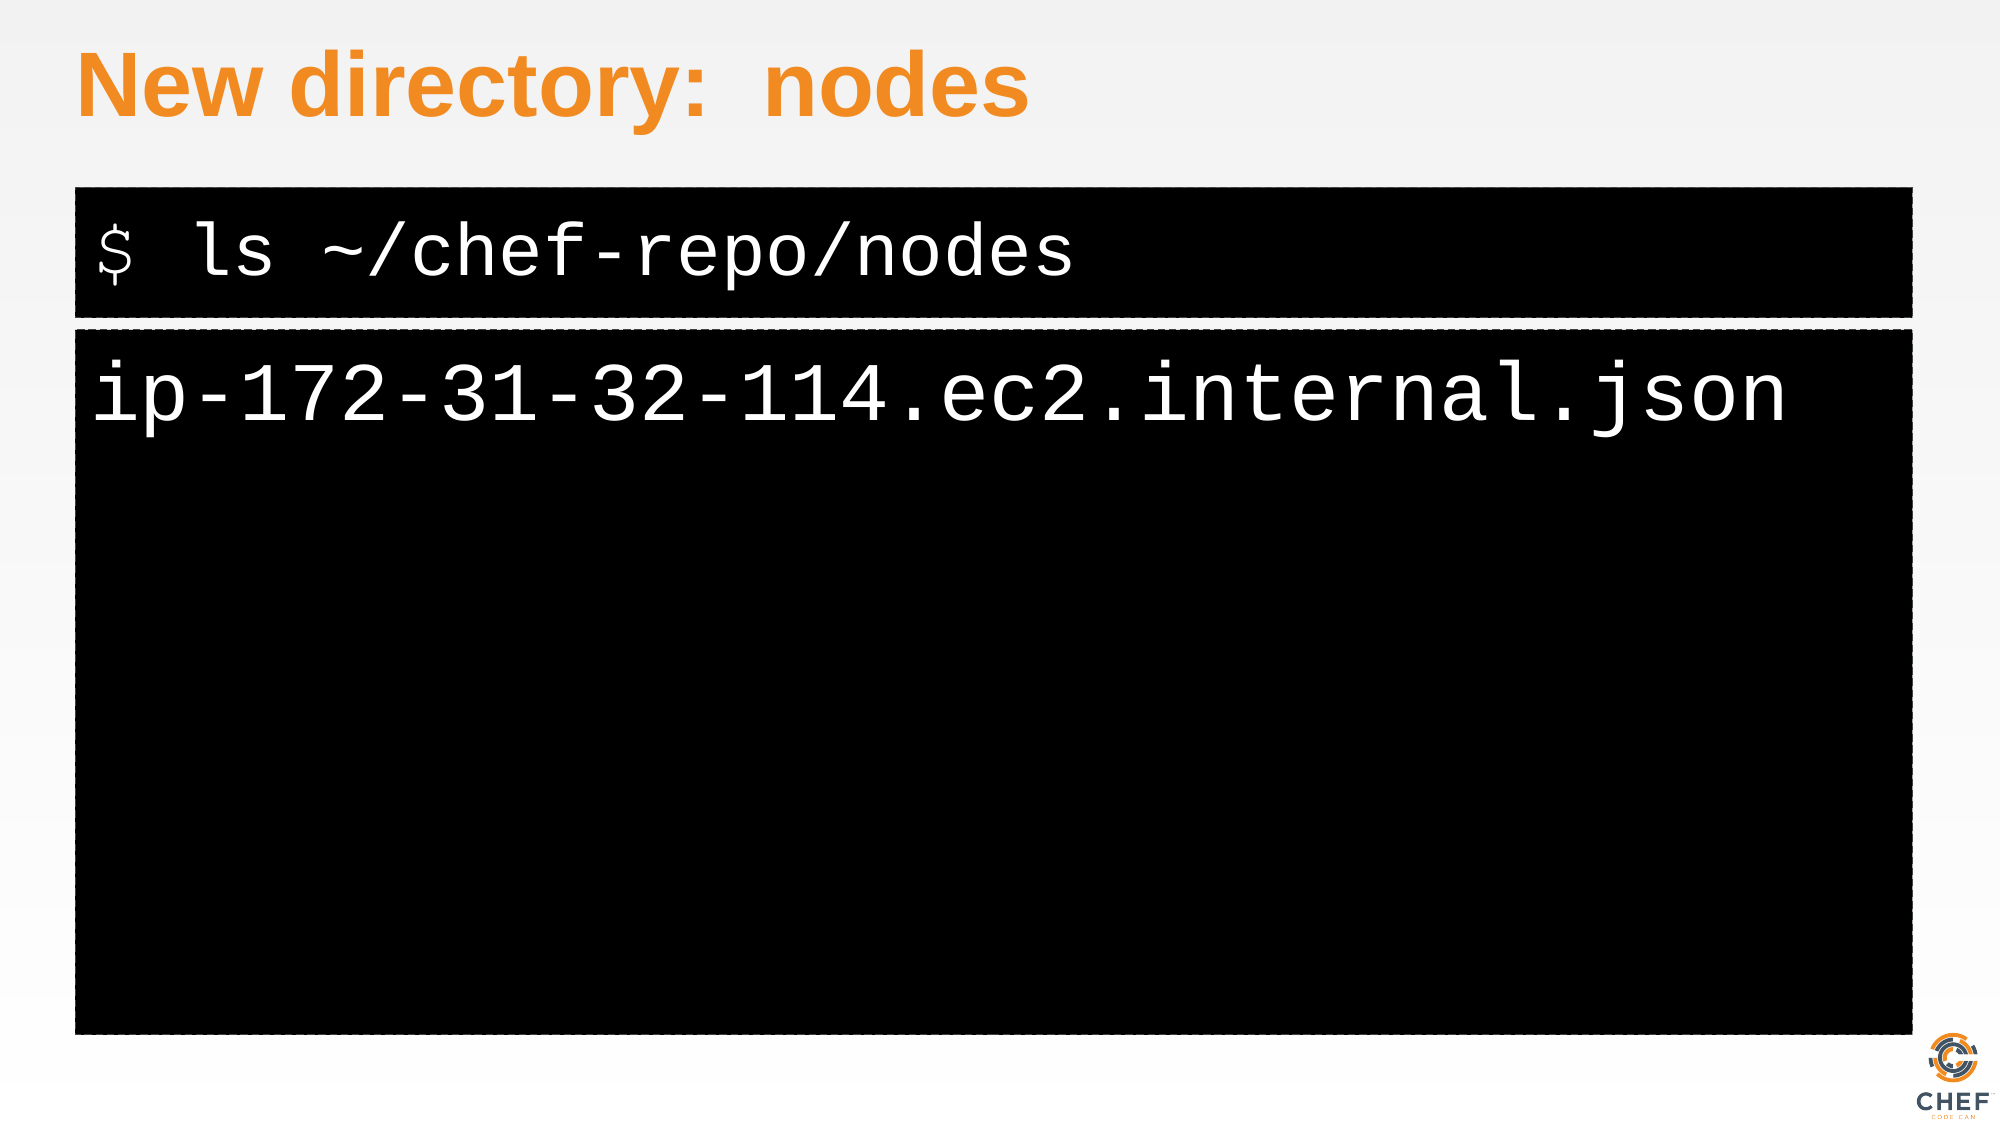

# New directory:  nodes
ls ~/chef-repo/nodes
ip-172-31-32-114.ec2.internal.json